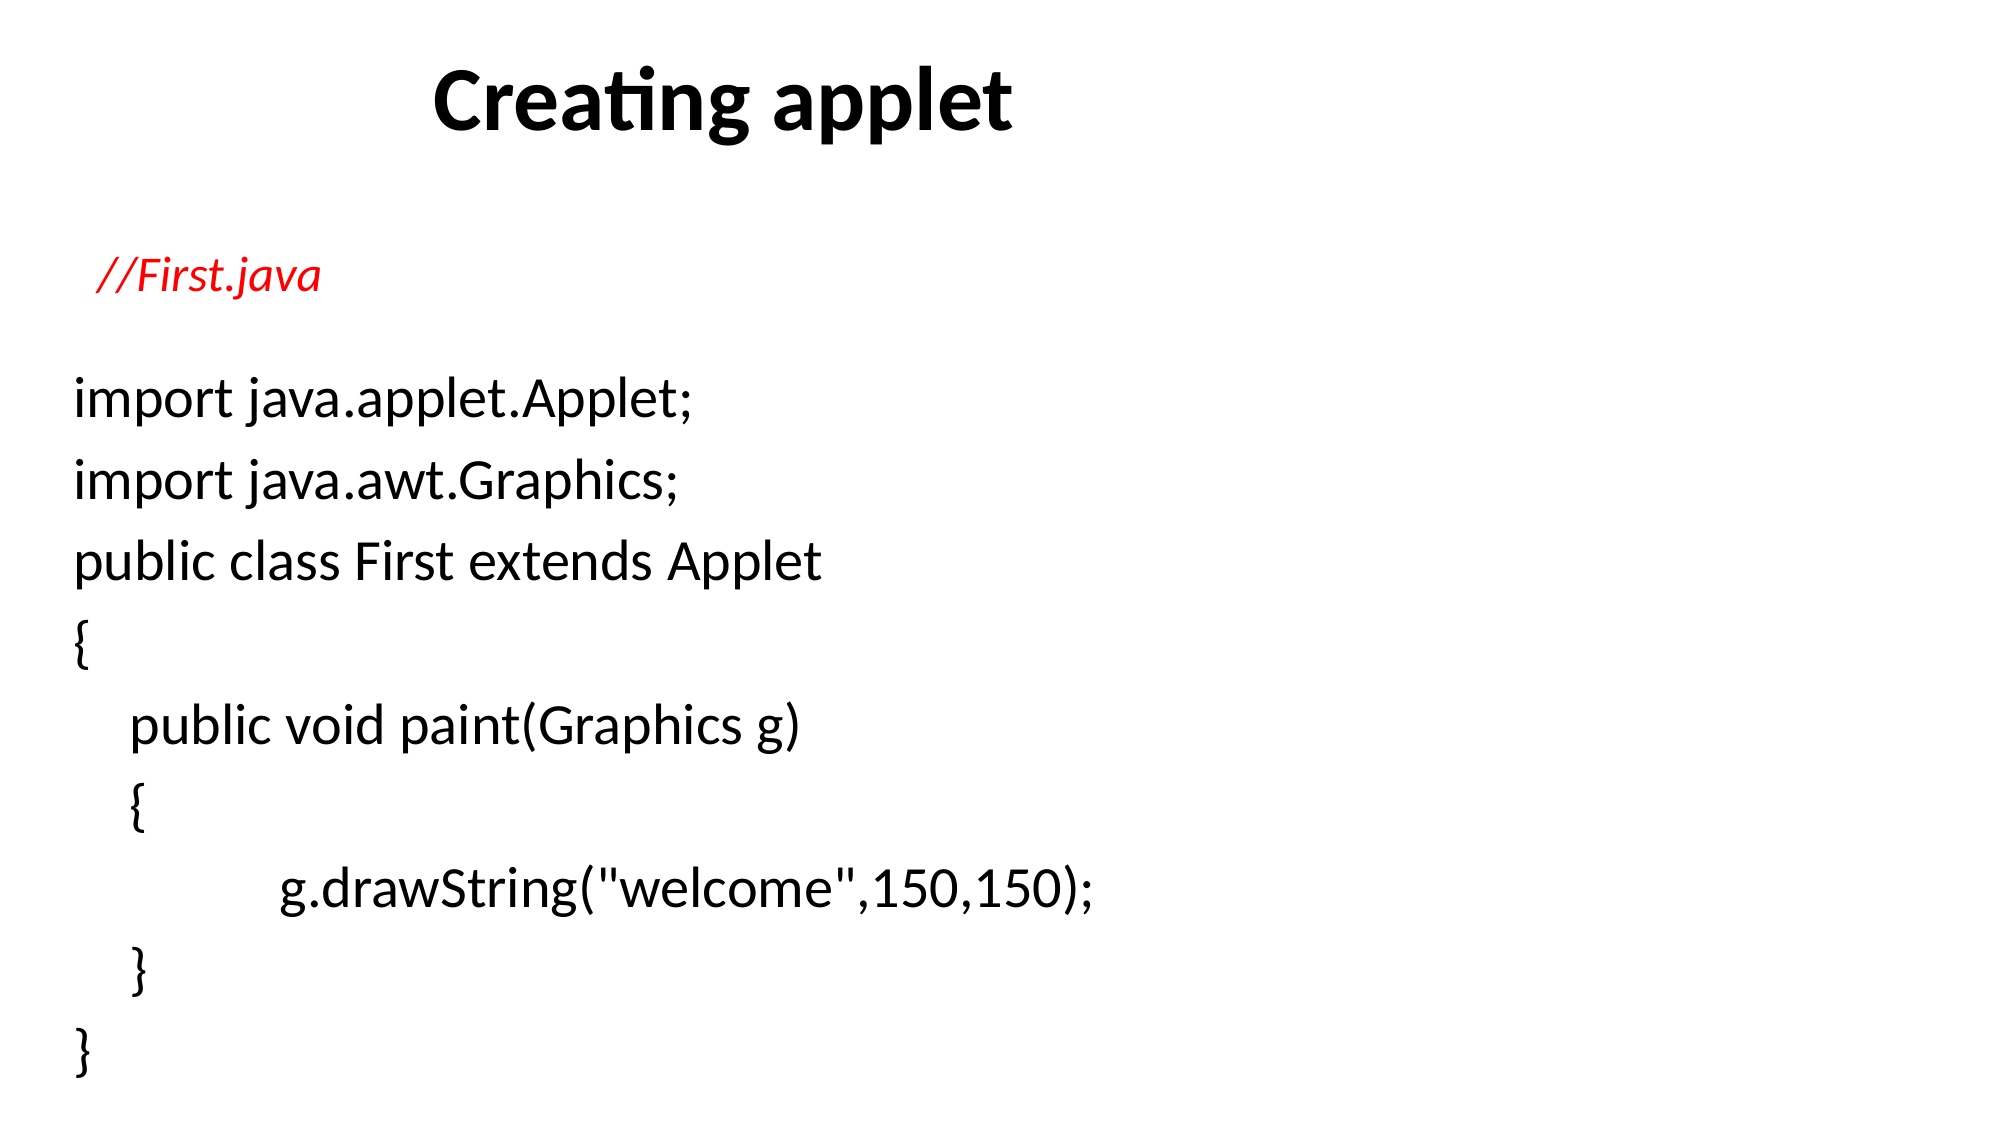

# Creating applet
//First.java
import java.applet.Applet;
import java.awt.Graphics;
public class First extends Applet
{
  	public void paint(Graphics g)
	{
		g.drawString("welcome",150,150);
	}
}